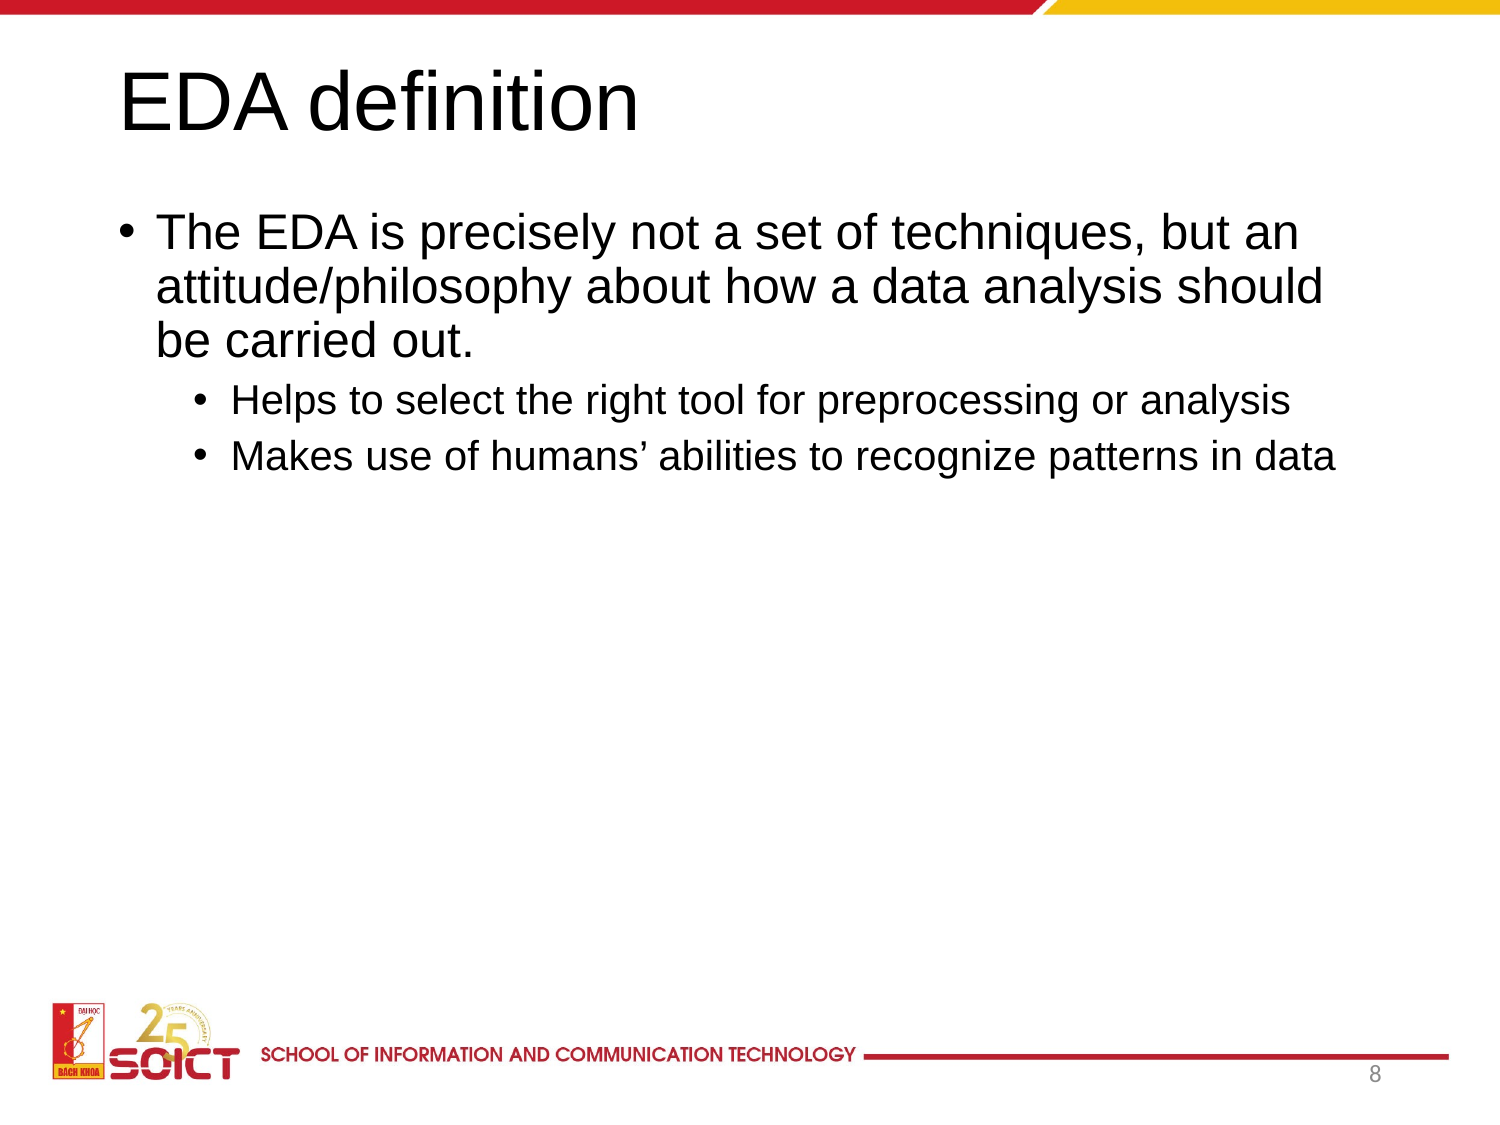

# EDA definition
The EDA is precisely not a set of techniques, but an attitude/philosophy about how a data analysis should be carried out.
Helps to select the right tool for preprocessing or analysis
Makes use of humans’ abilities to recognize patterns in data

8